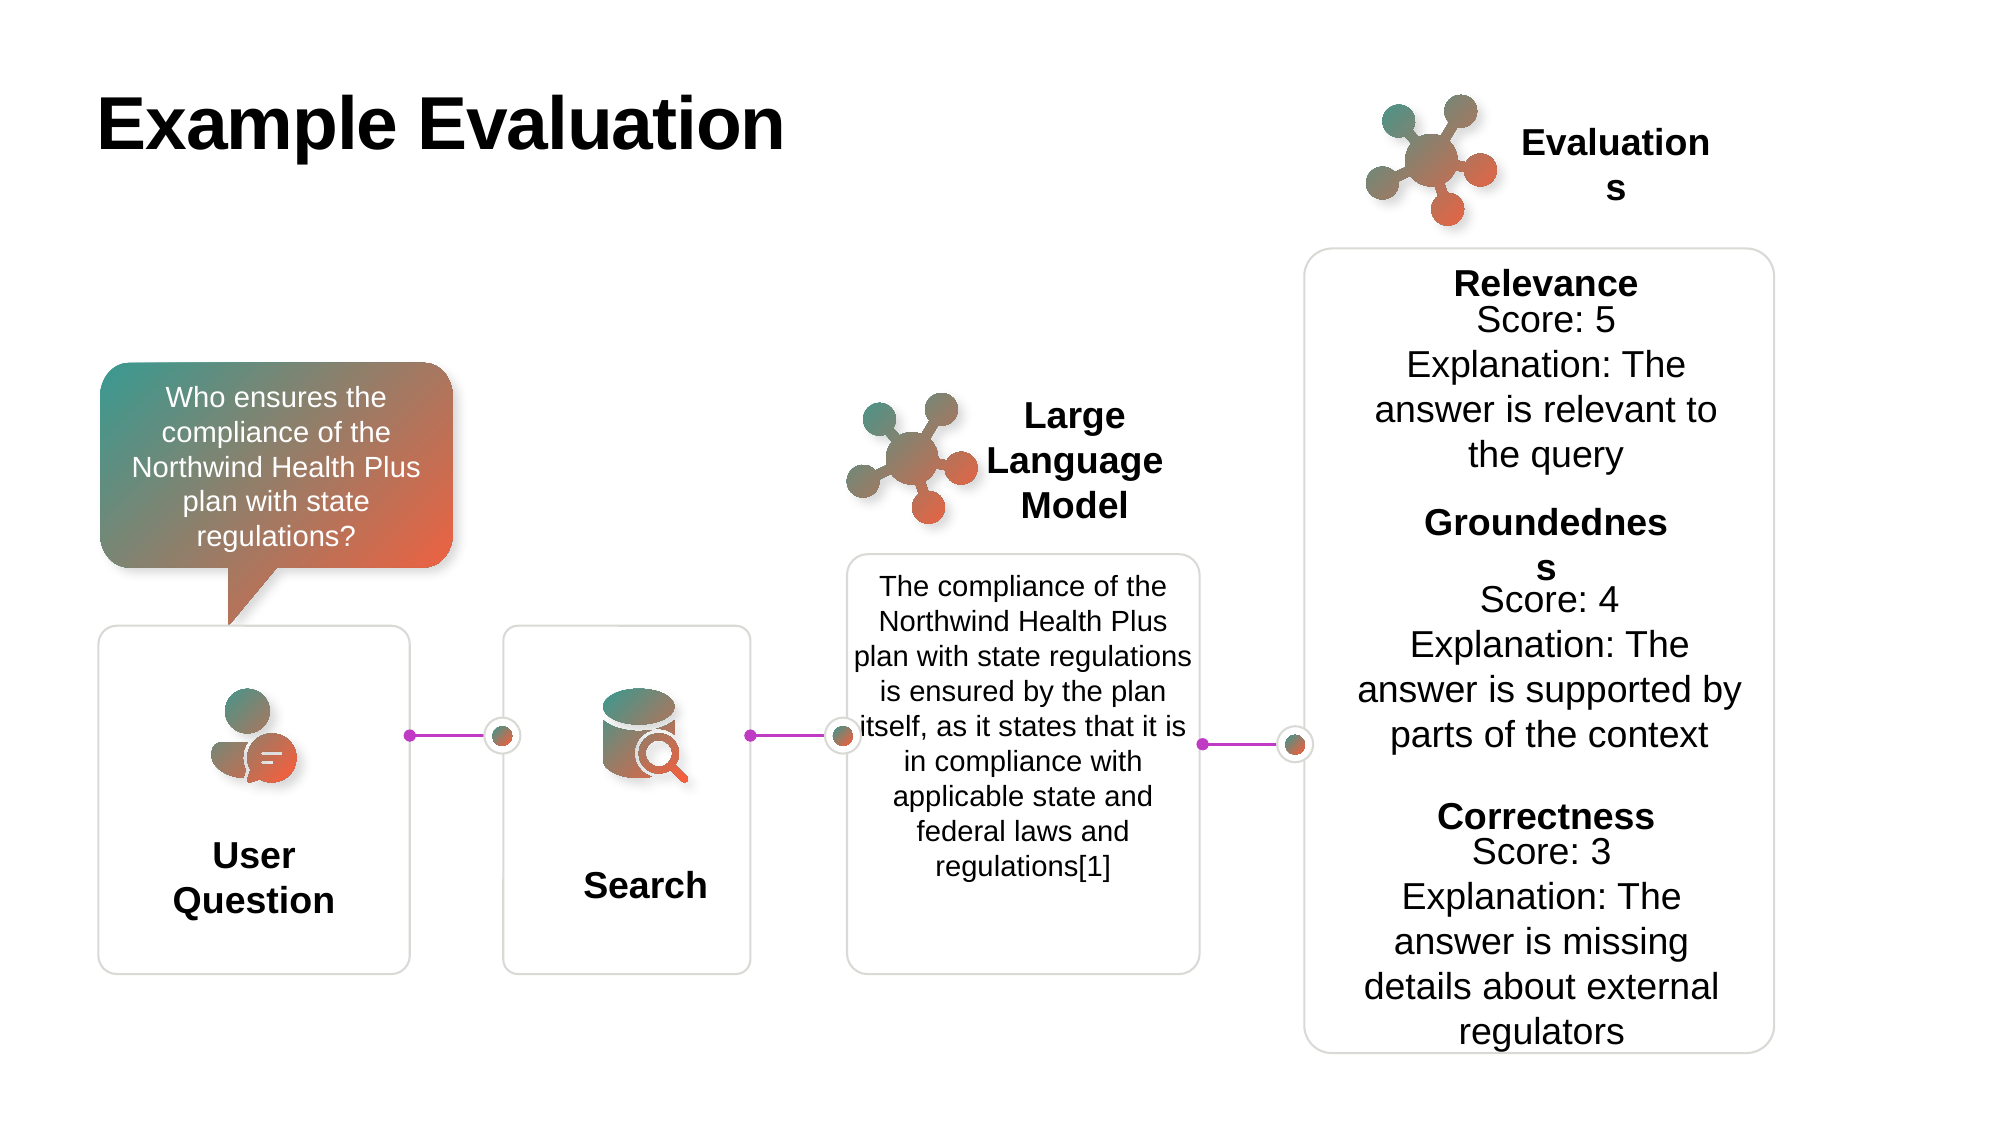

# Example Evaluation

Evaluations
Relevance

Score: 5
Explanation: The answer is relevant to the query

Who ensures the compliance of the Northwind Health Plus plan with state regulations?

Large Language Model
Groundedness
Score: 4
Explanation: The answer is supported by parts of the context
The compliance of the Northwind Health Plus plan with state regulations is ensured by the plan itself, as it states that it is in compliance with applicable state and federal laws and regulations[1]

Correctness
User
Question
Search
Score: 3
Explanation: The answer is missing details about external regulators